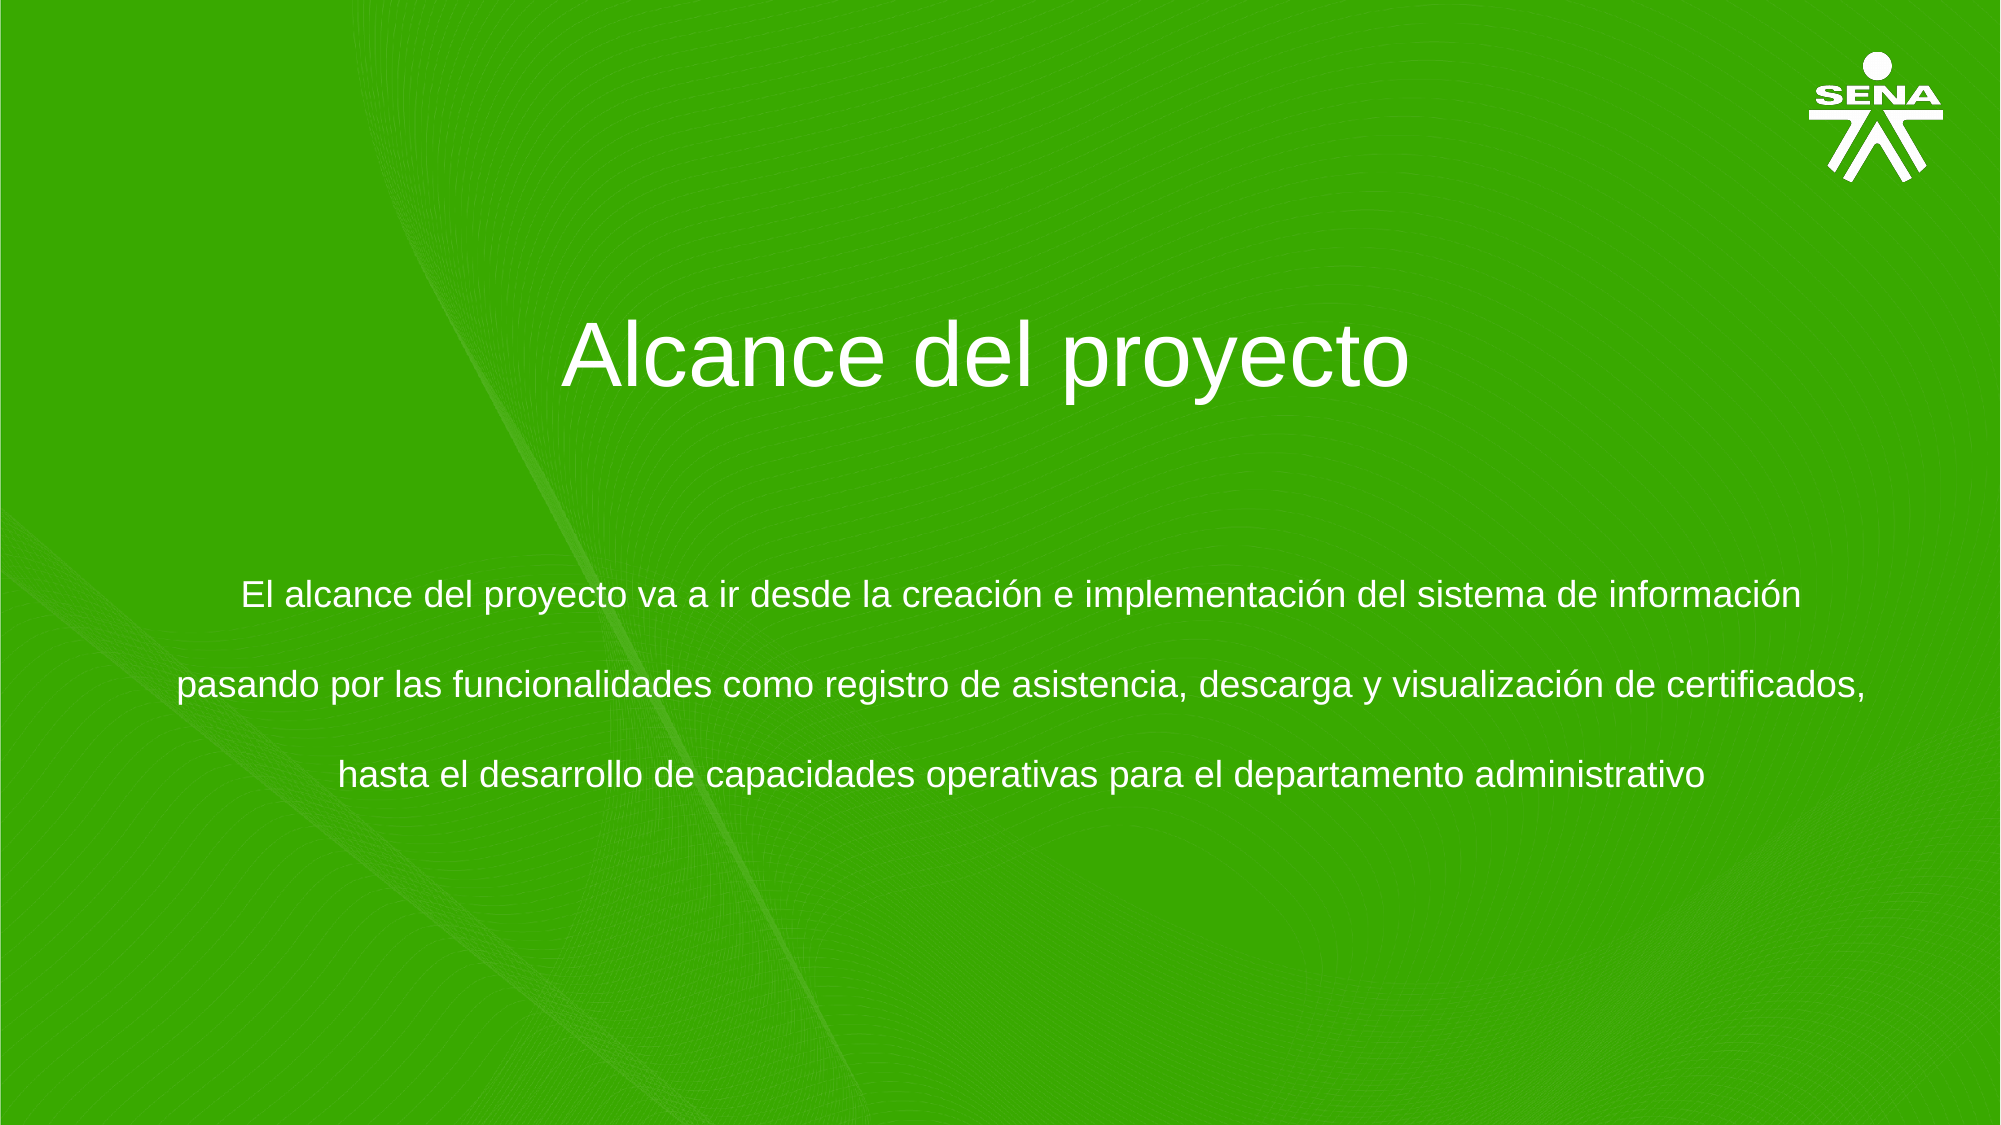

Alcance del proyecto
El alcance del proyecto va a ir desde la creación e implementación del sistema de información pasando por las funcionalidades como registro de asistencia, descarga y visualización de certificados, hasta el desarrollo de capacidades operativas para el departamento administrativo